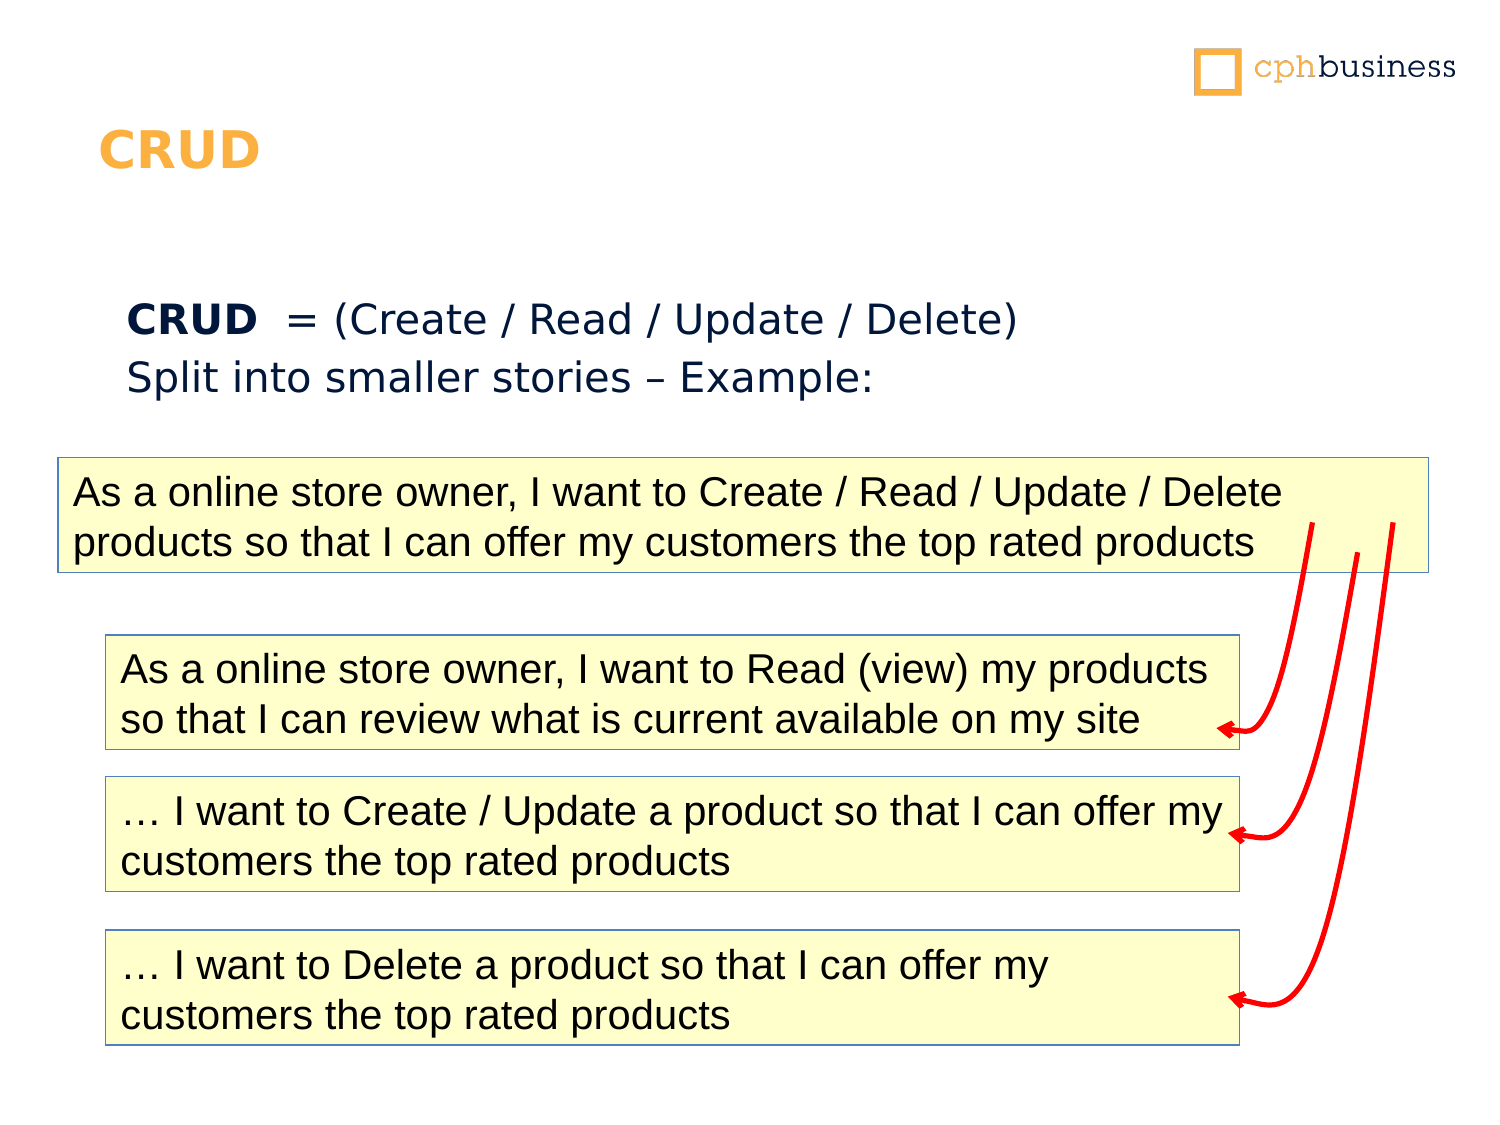

CRUD
CRUD  = (Create / Read / Update / Delete)
Split into smaller stories – Example:

As a online store owner, I want to Create / Read / Update / Delete products so that I can offer my customers the top rated products

As a online store owner, I want to Read (view) my products so that I can review what is current available on my site
… I want to Create / Update a product so that I can offer my customers the top rated products
… I want to Delete a product so that I can offer my customers the top rated products